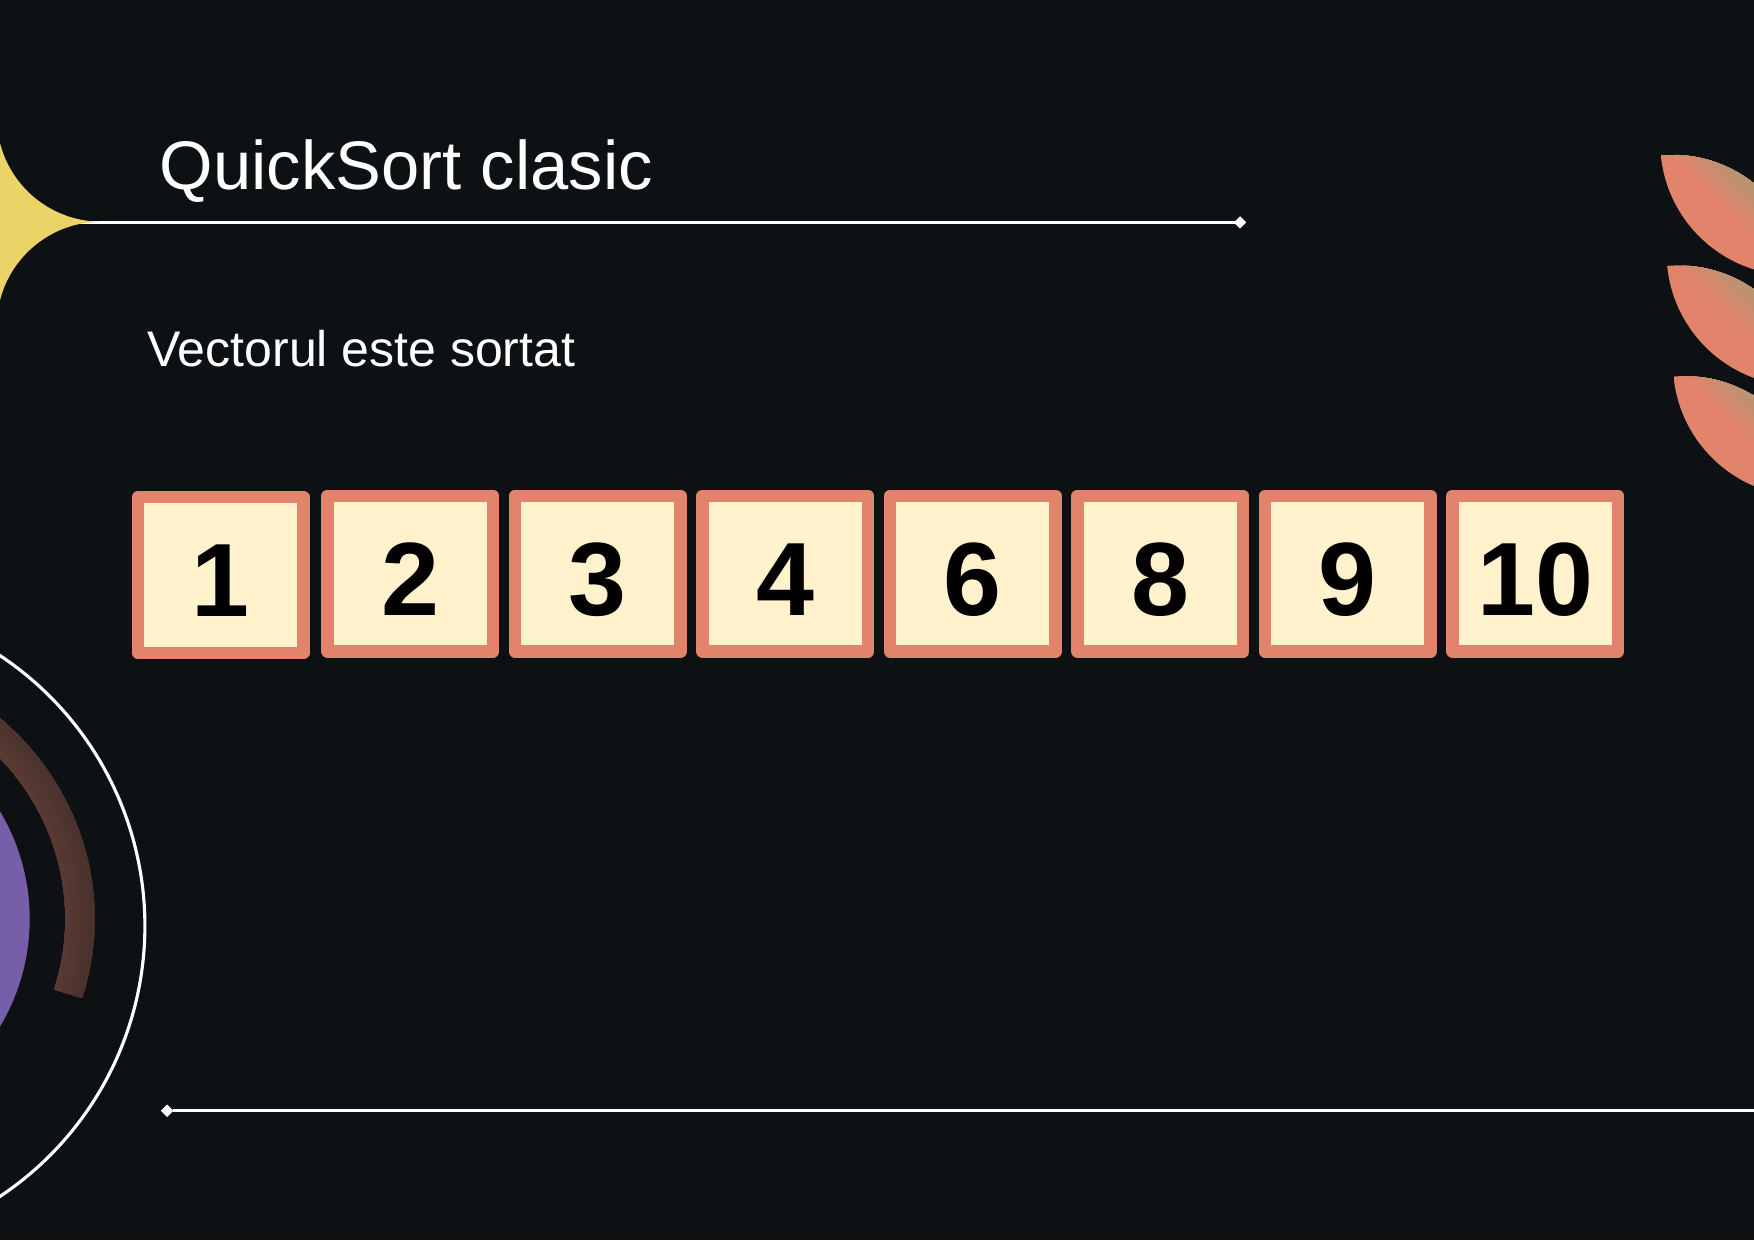

# QuickSort clasic
Vectorul este sortat
2
3
4
6
8
9
10
1